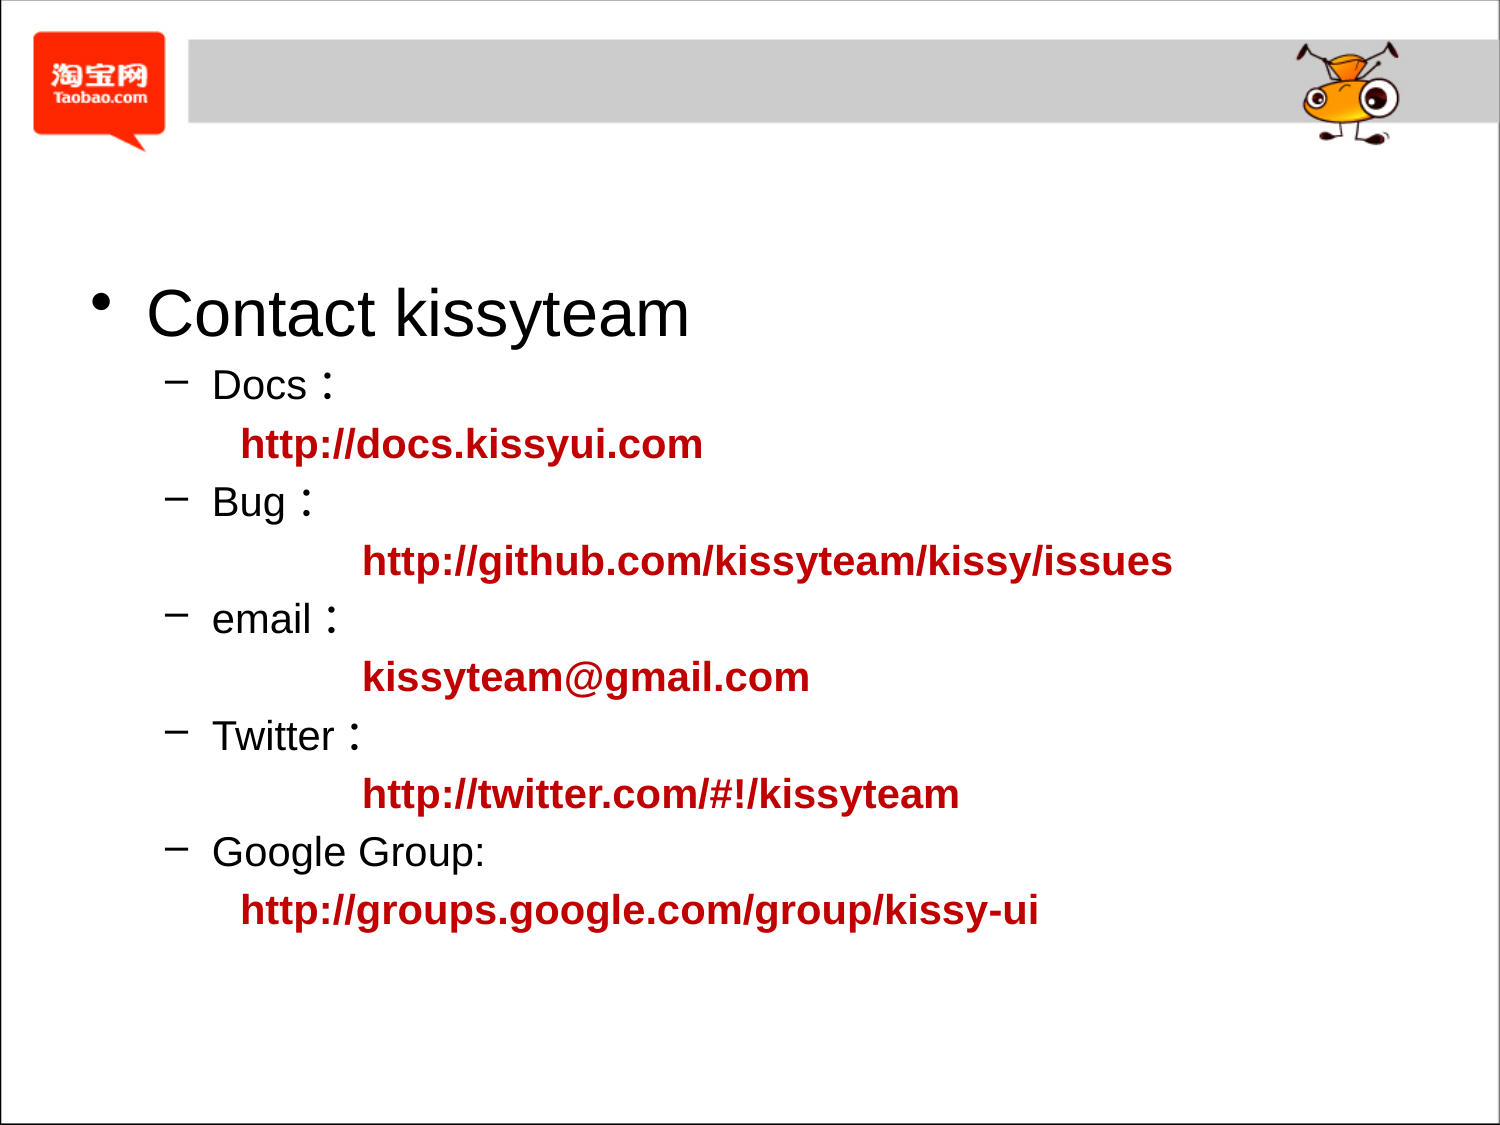

#
Contact kissyteam
Docs：
http://docs.kissyui.com
Bug：
		http://github.com/kissyteam/kissy/issues
email：
		kissyteam@gmail.com
Twitter：
		http://twitter.com/#!/kissyteam
Google Group:
http://groups.google.com/group/kissy-ui